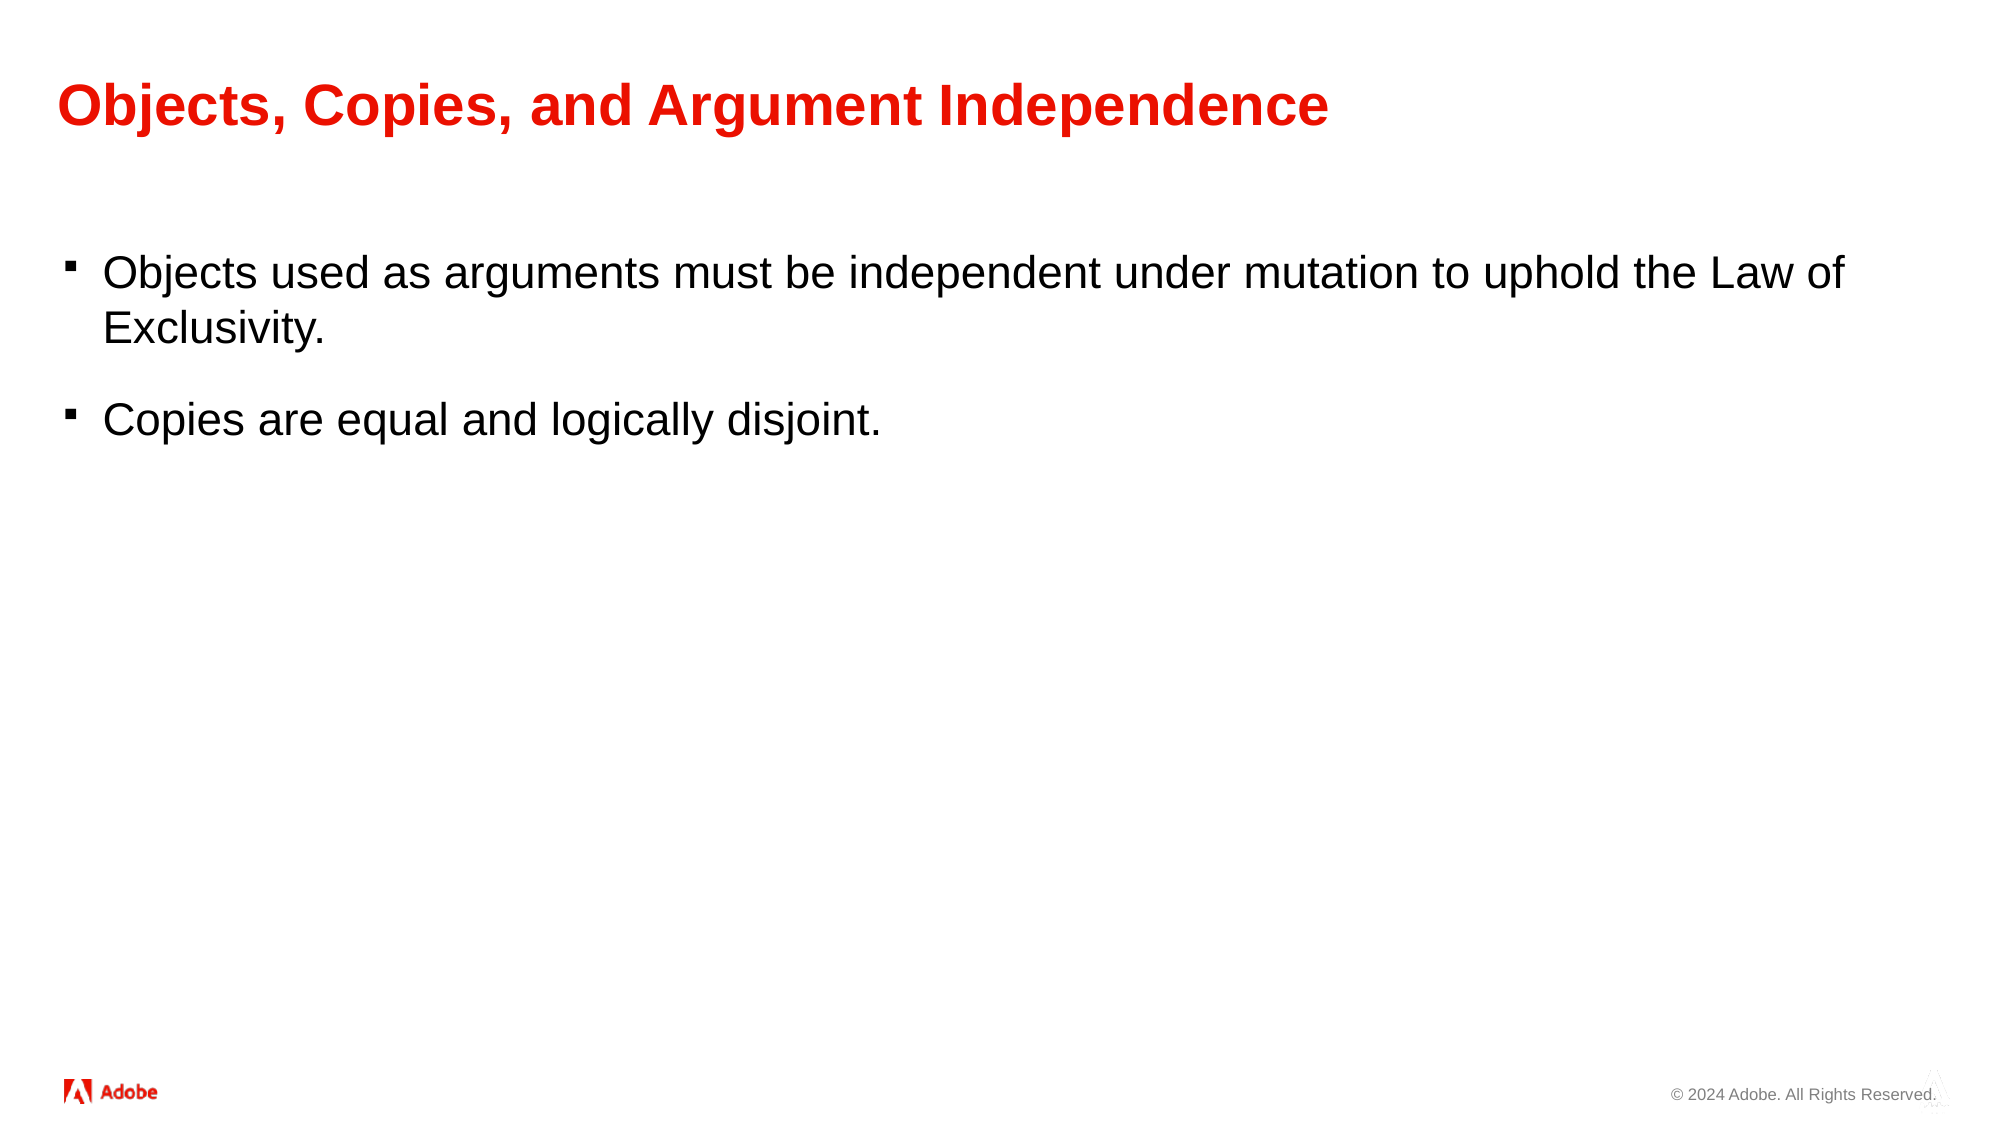

# Objects, Copies, and Argument Independence
Objects used as arguments must be independent under mutation to uphold the Law of Exclusivity.
Copies are equal and logically disjoint.
52